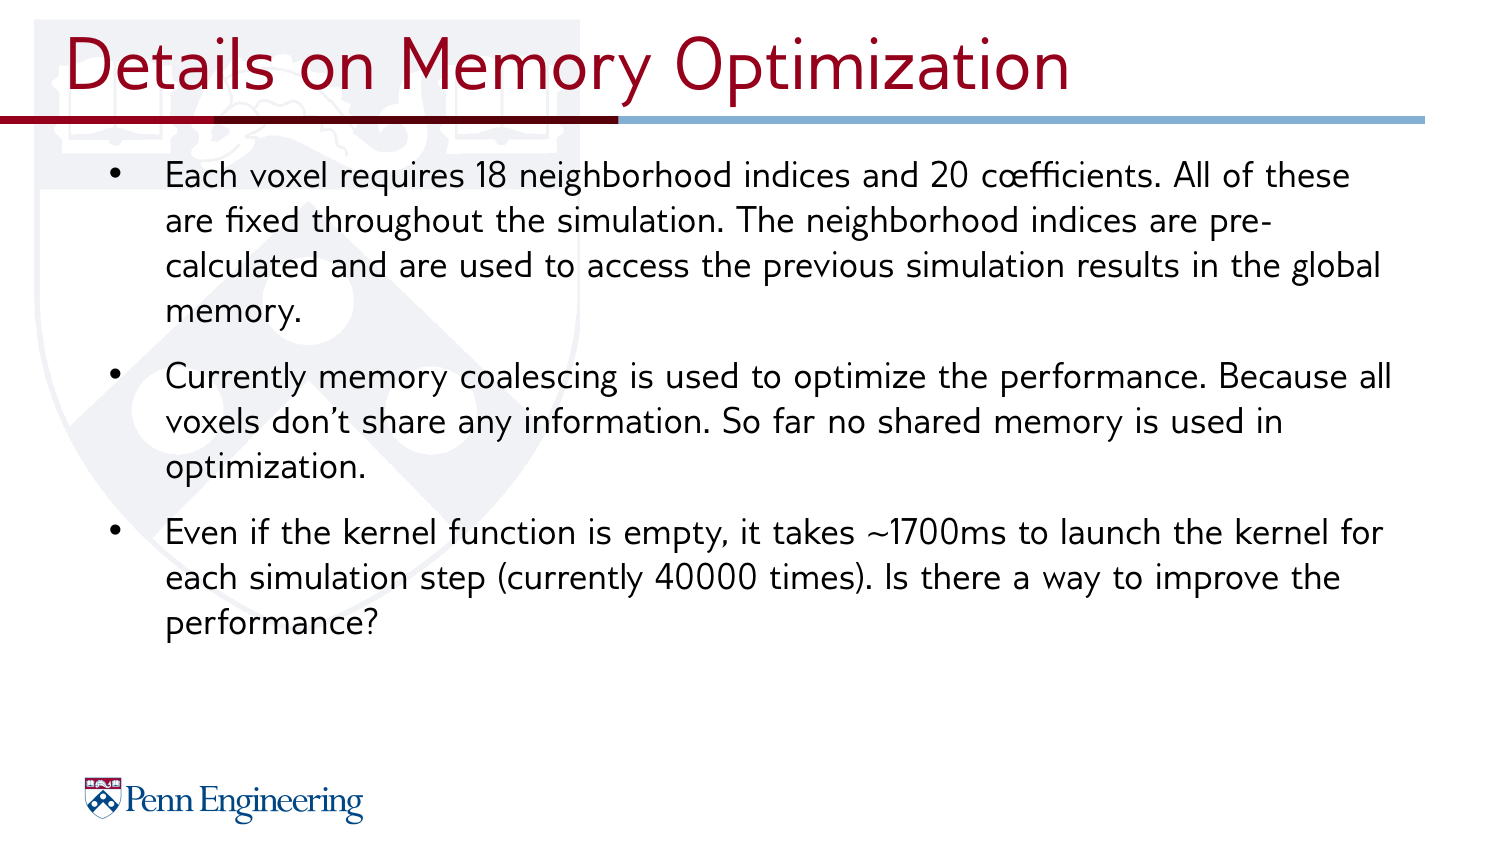

# Details on Memory Optimization
Each voxel requires 18 neighborhood indices and 20 coefficients. All of these are fixed throughout the simulation. The neighborhood indices are pre-calculated and are used to access the previous simulation results in the global memory.
Currently memory coalescing is used to optimize the performance. Because all voxels don’t share any information. So far no shared memory is used in optimization.
Even if the kernel function is empty, it takes ~1700ms to launch the kernel for each simulation step (currently 40000 times). Is there a way to improve the performance?